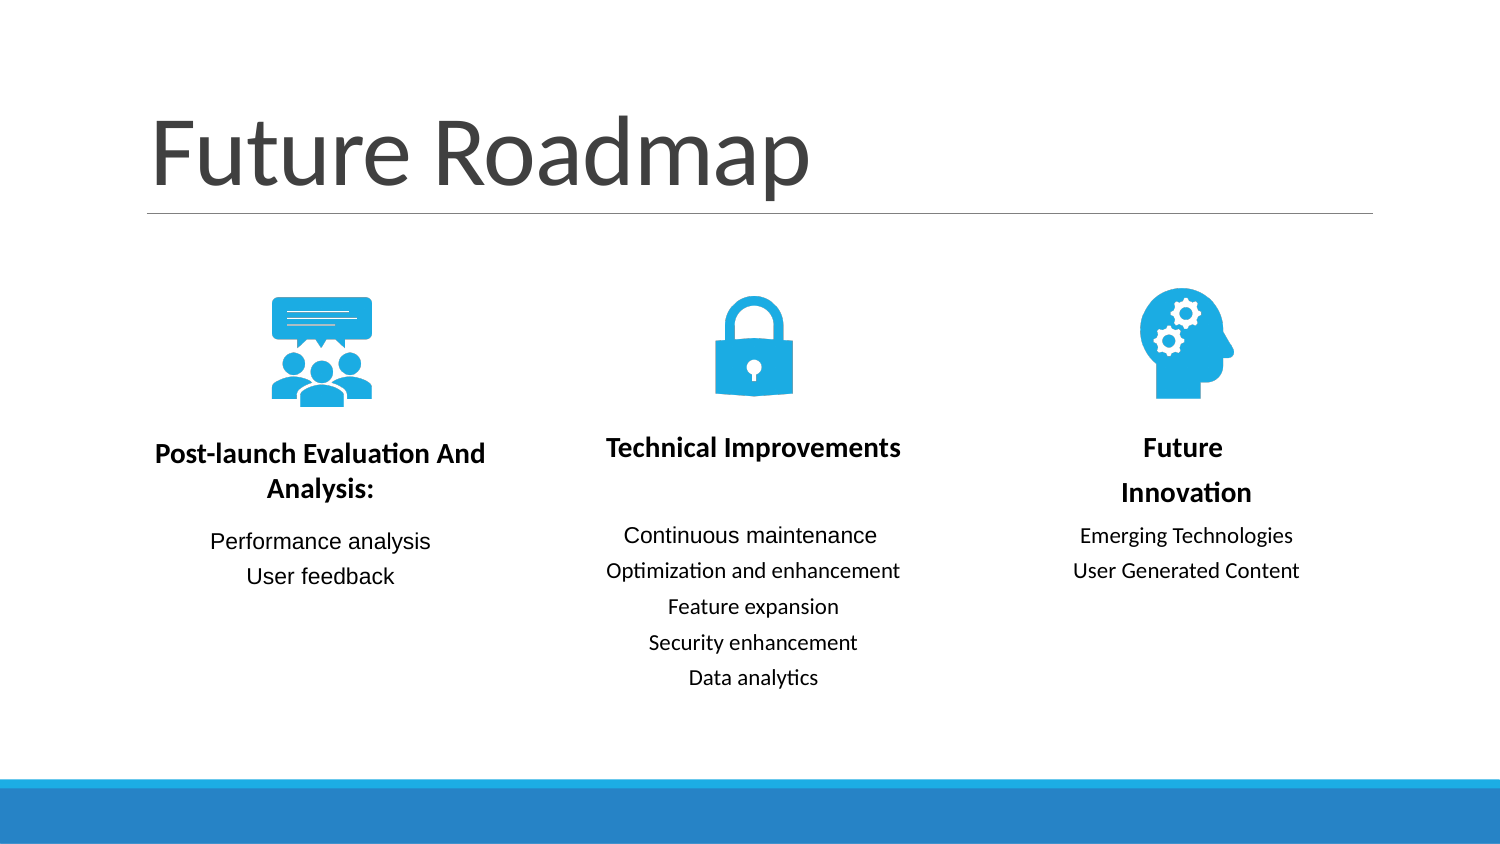

# Future Roadmap
Post-launch Evaluation And Analysis:
Performance analysis
User feedback
Technical Improvements
Continuous maintenance
Optimization and enhancement
Feature expansion
Security enhancement
Data analytics
Future
Innovation
Emerging Technologies
User Generated Content